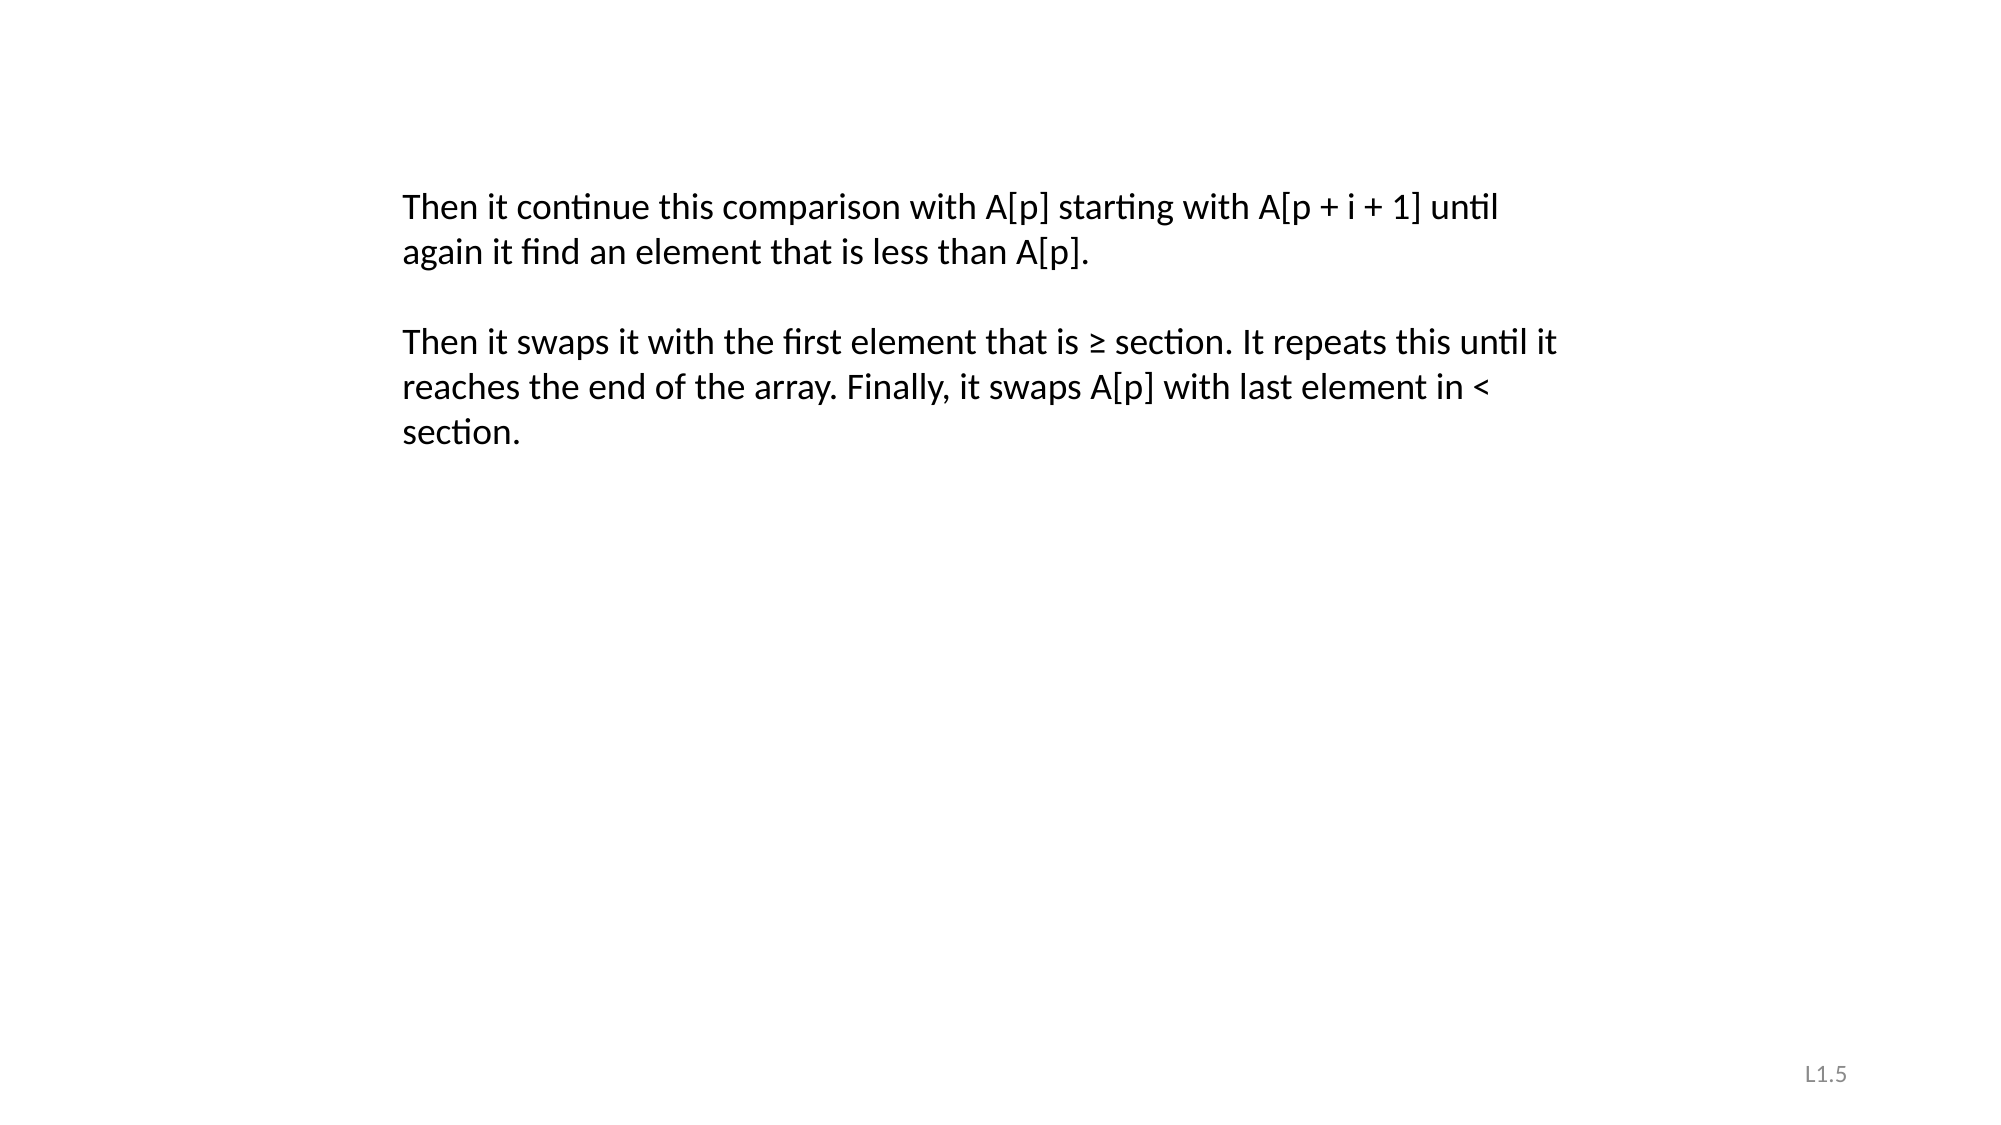

Then it continue this comparison with A[p] starting with A[p + i + 1] until again it ﬁnd an element that is less than A[p].

Then it swaps it with the ﬁrst element that is ≥ section. It repeats this until it reaches the end of the array. Finally, it swaps A[p] with last element in < section.
L1.5